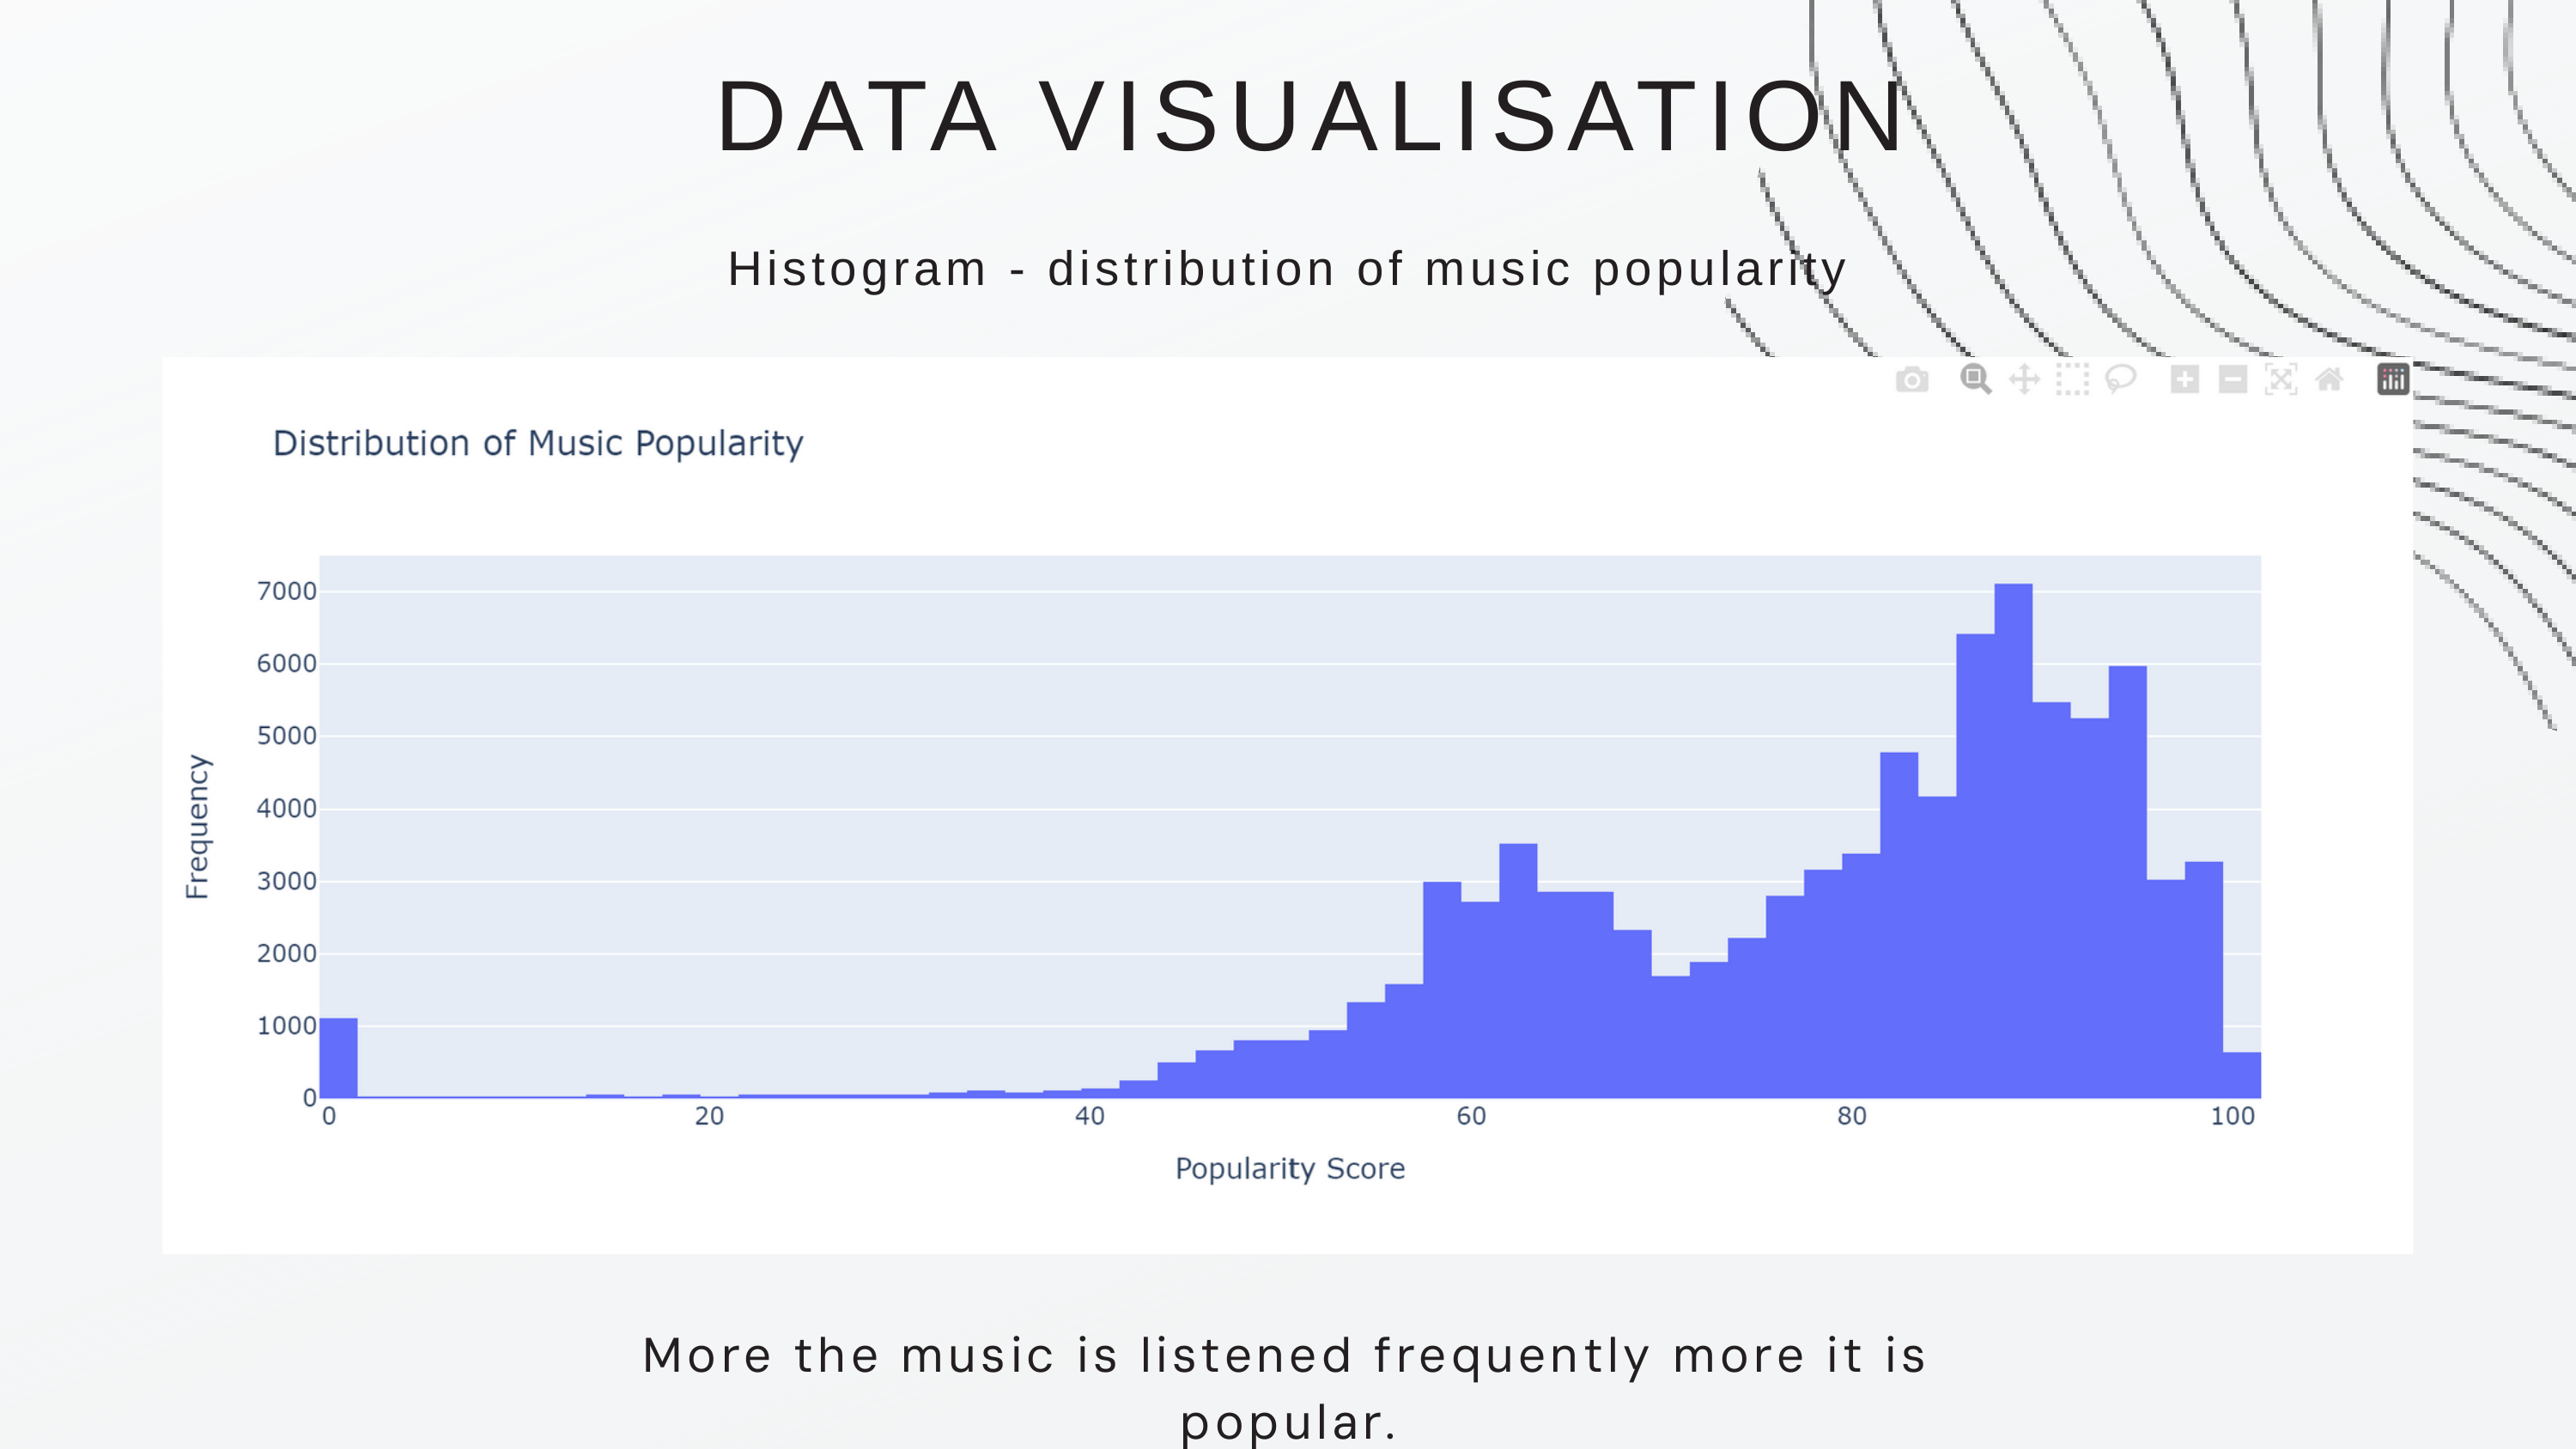

DATA VISUALISATION
Histogram - distribution of music popularity

More the music is listened frequently more it is popular.